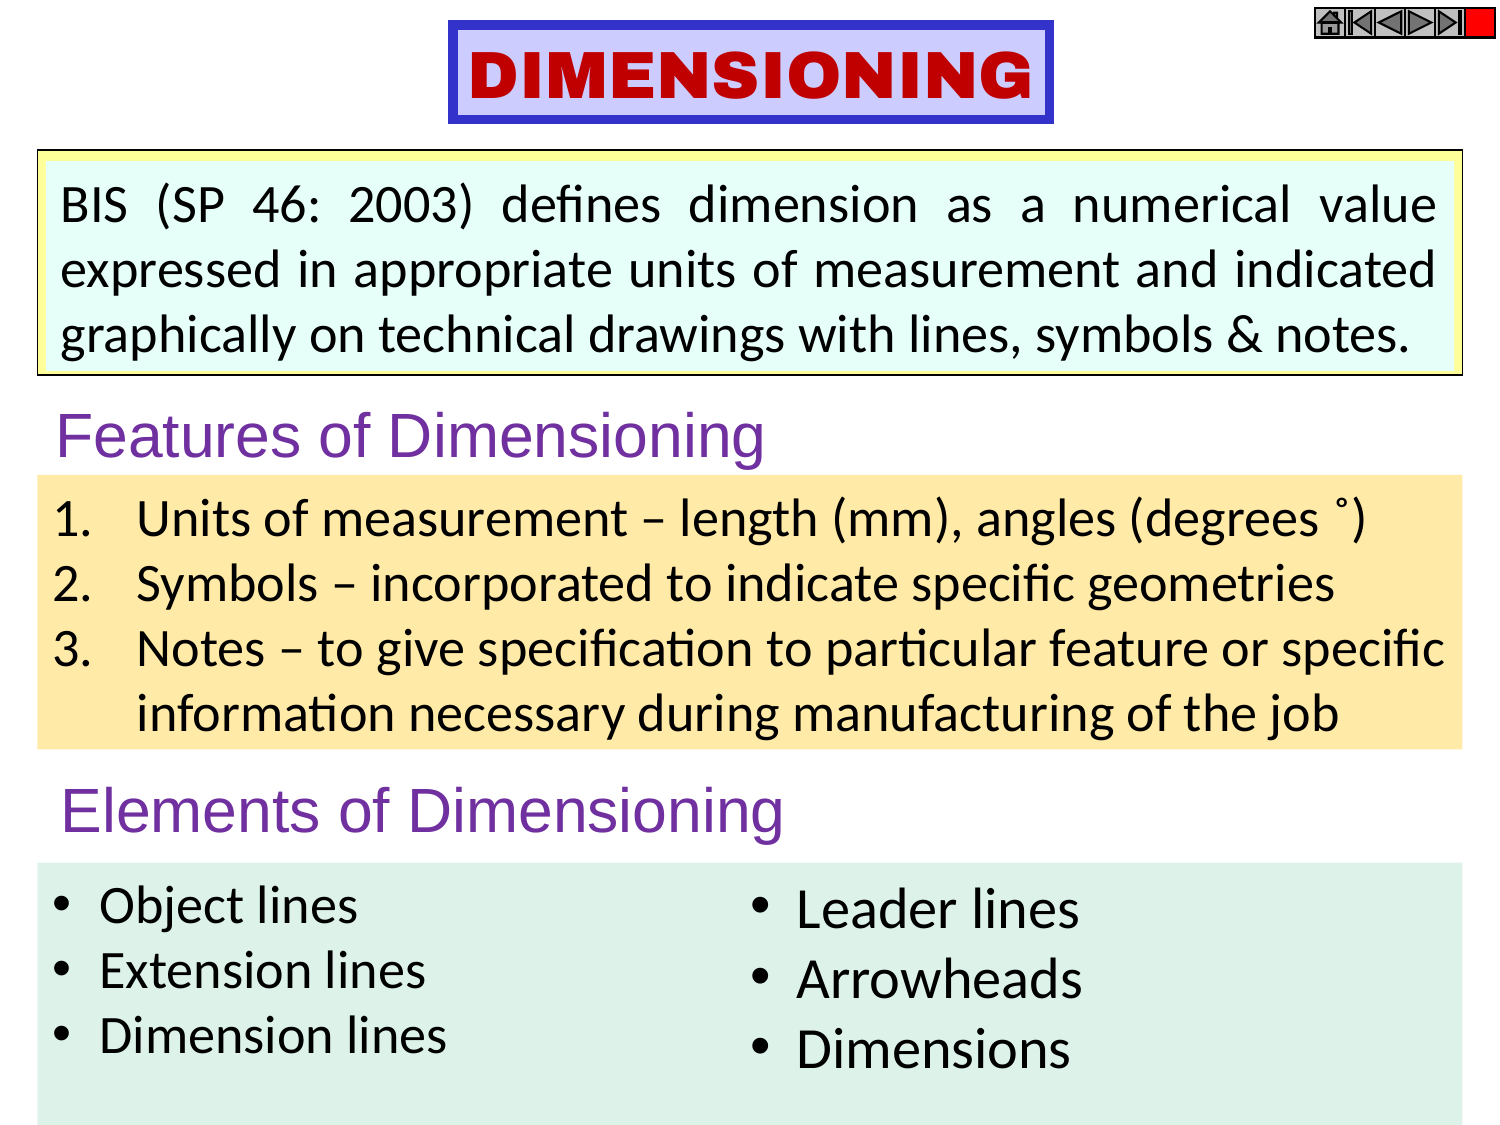

DIMENSIONING

BIS (SP 46: 2003) defines dimension as a numerical value expressed in appropriate units of measurement and indicated graphically on technical drawings with lines, symbols & notes.
Features of Dimensioning
Units of measurement – length (mm), angles (degrees ˚)
Symbols – incorporated to indicate specific geometries
Notes – to give specification to particular feature or specific information necessary during manufacturing of the job
Elements of Dimensioning

Object lines
Extension lines
Dimension lines
Leader lines
Arrowheads
Dimensions